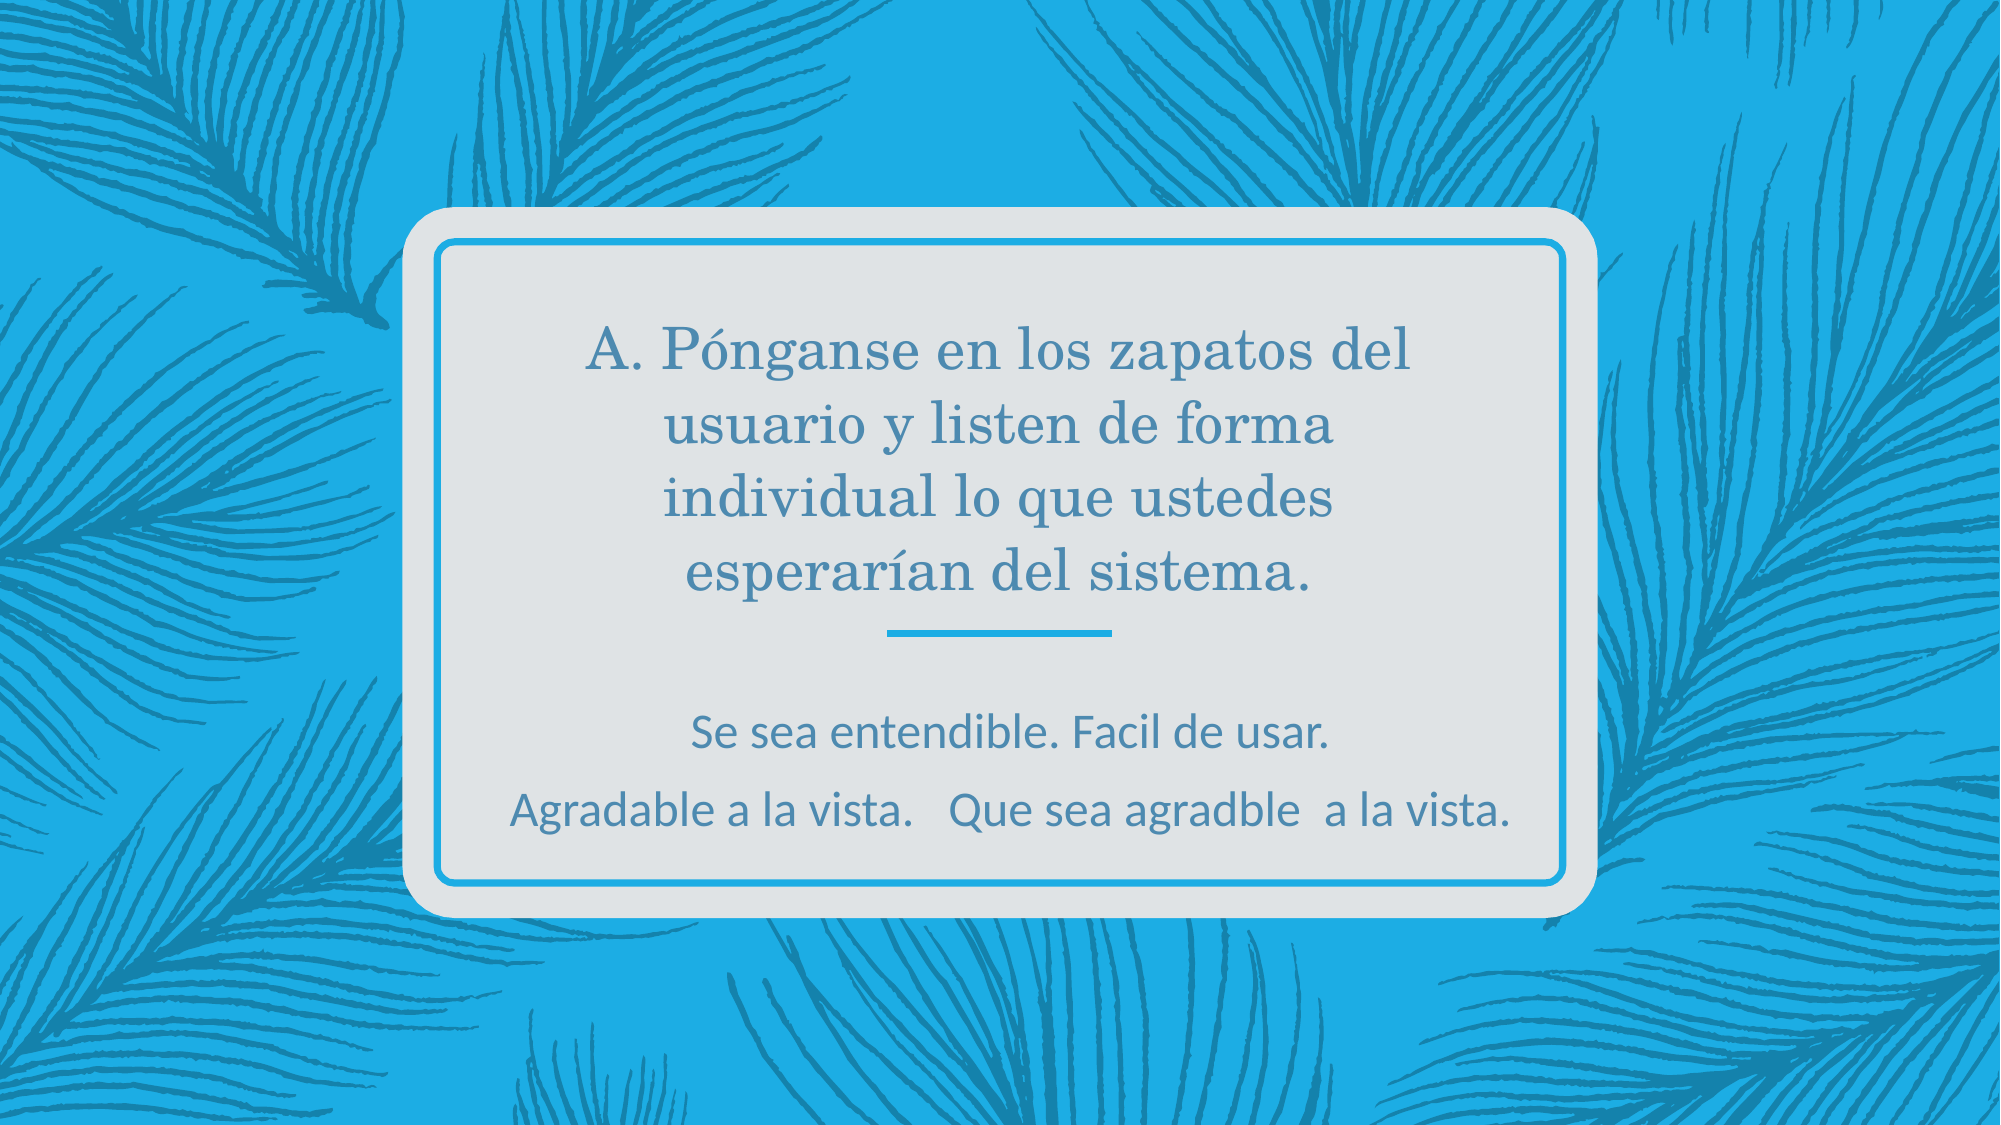

# A. Pónganse en los zapatos del usuario y listen de forma individual lo que ustedes esperarían del sistema.
Se sea entendible. Facil de usar.
Agradable a la vista.   Que sea agradble  a la vista.